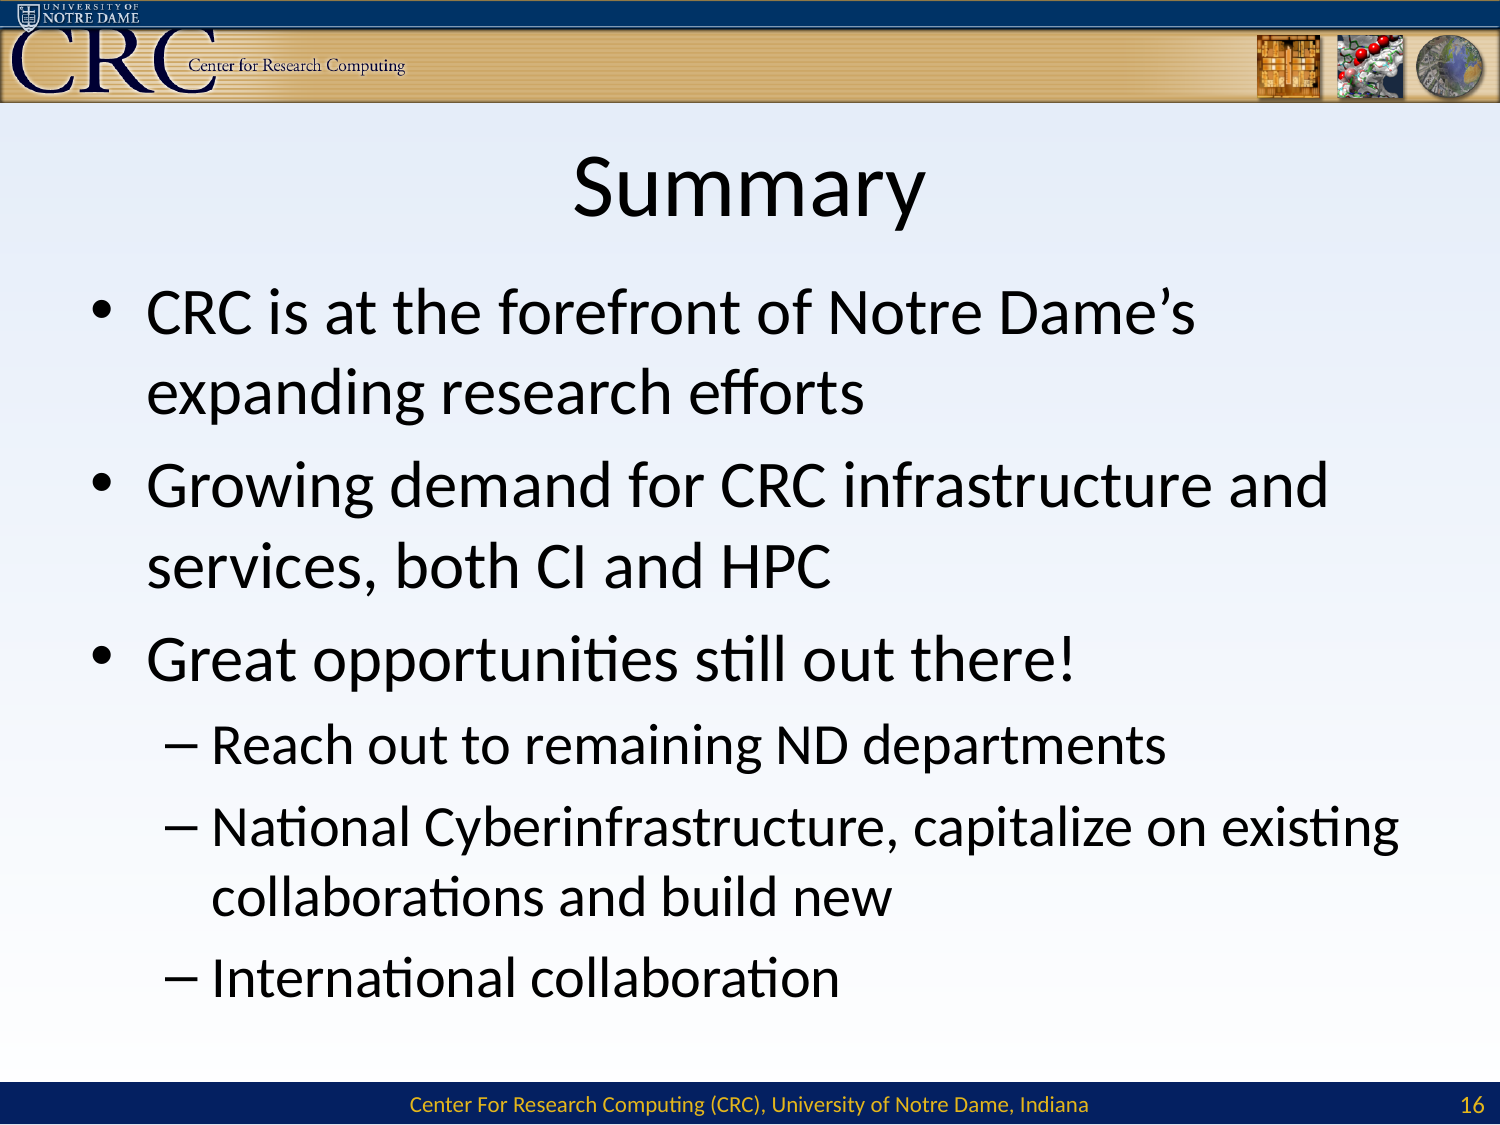

# Summary
CRC is at the forefront of Notre Dame’s expanding research efforts
Growing demand for CRC infrastructure and services, both CI and HPC
Great opportunities still out there!
Reach out to remaining ND departments
National Cyberinfrastructure, capitalize on existing collaborations and build new
International collaboration

16